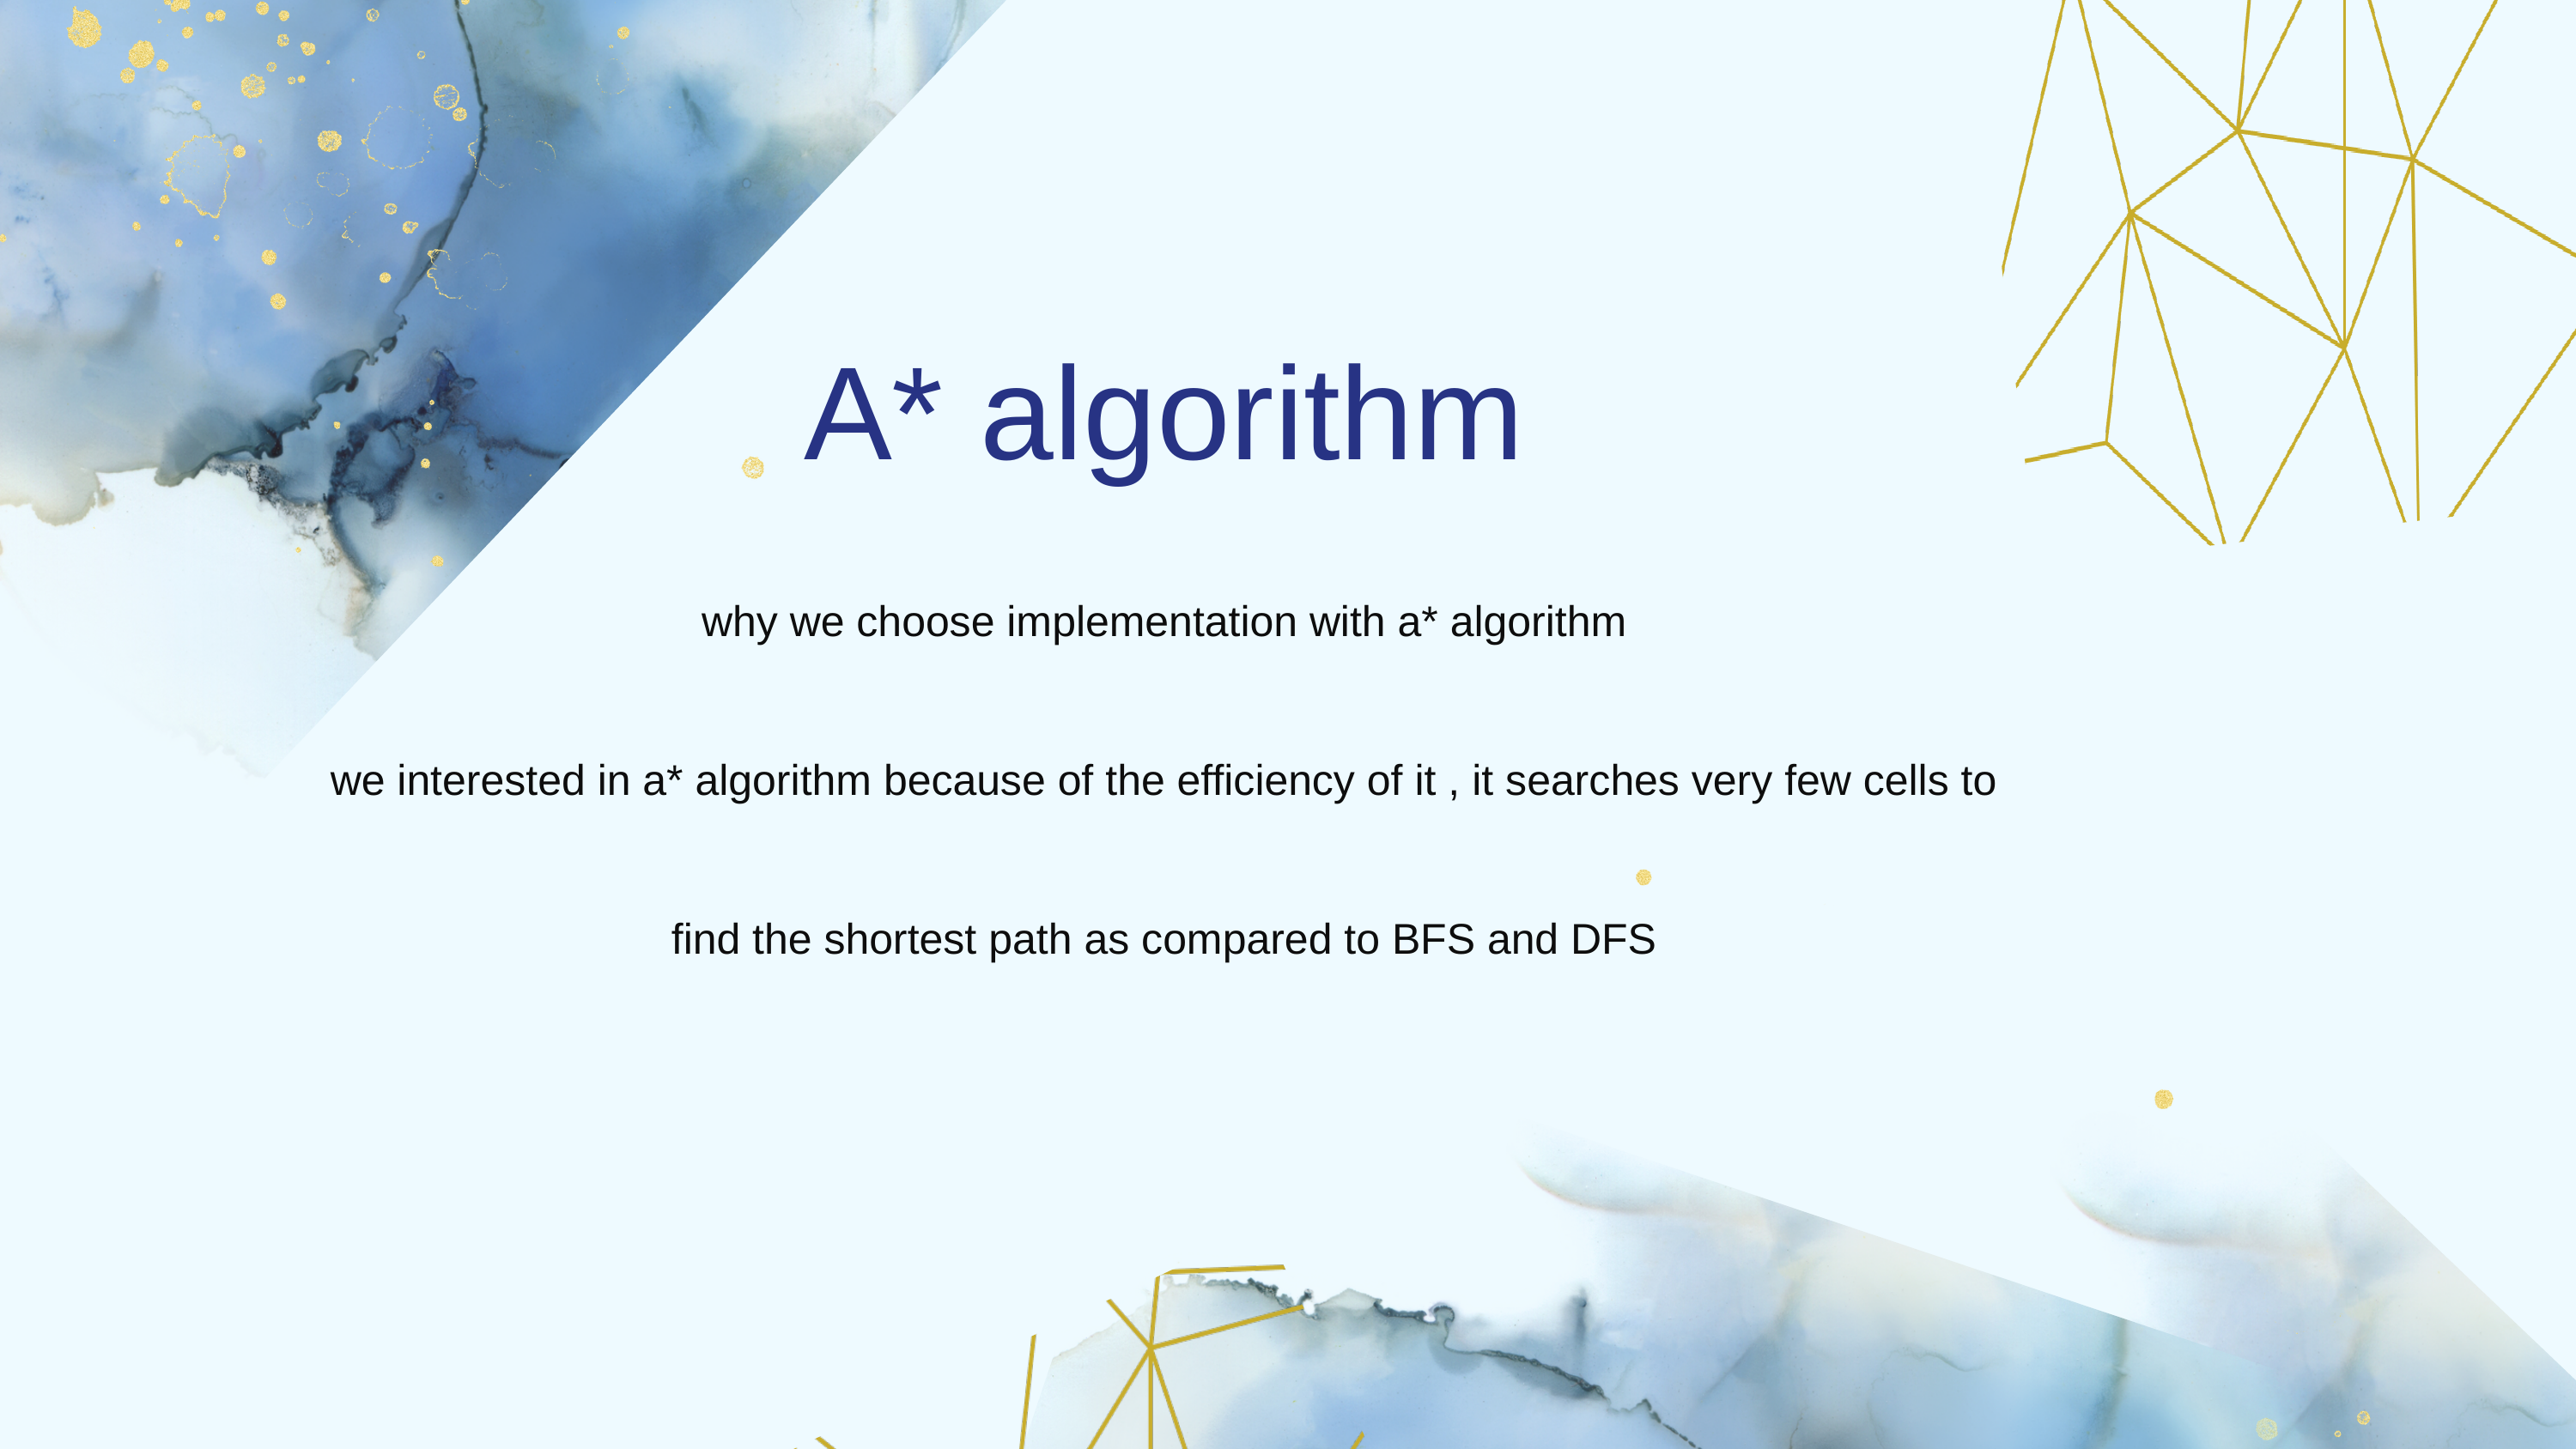

﻿A* algorithm
why we choose implementation with a* algorithm
we interested in a* algorithm because of the efficiency of it , it searches very few cells to find the shortest path as compared to BFS and DFS